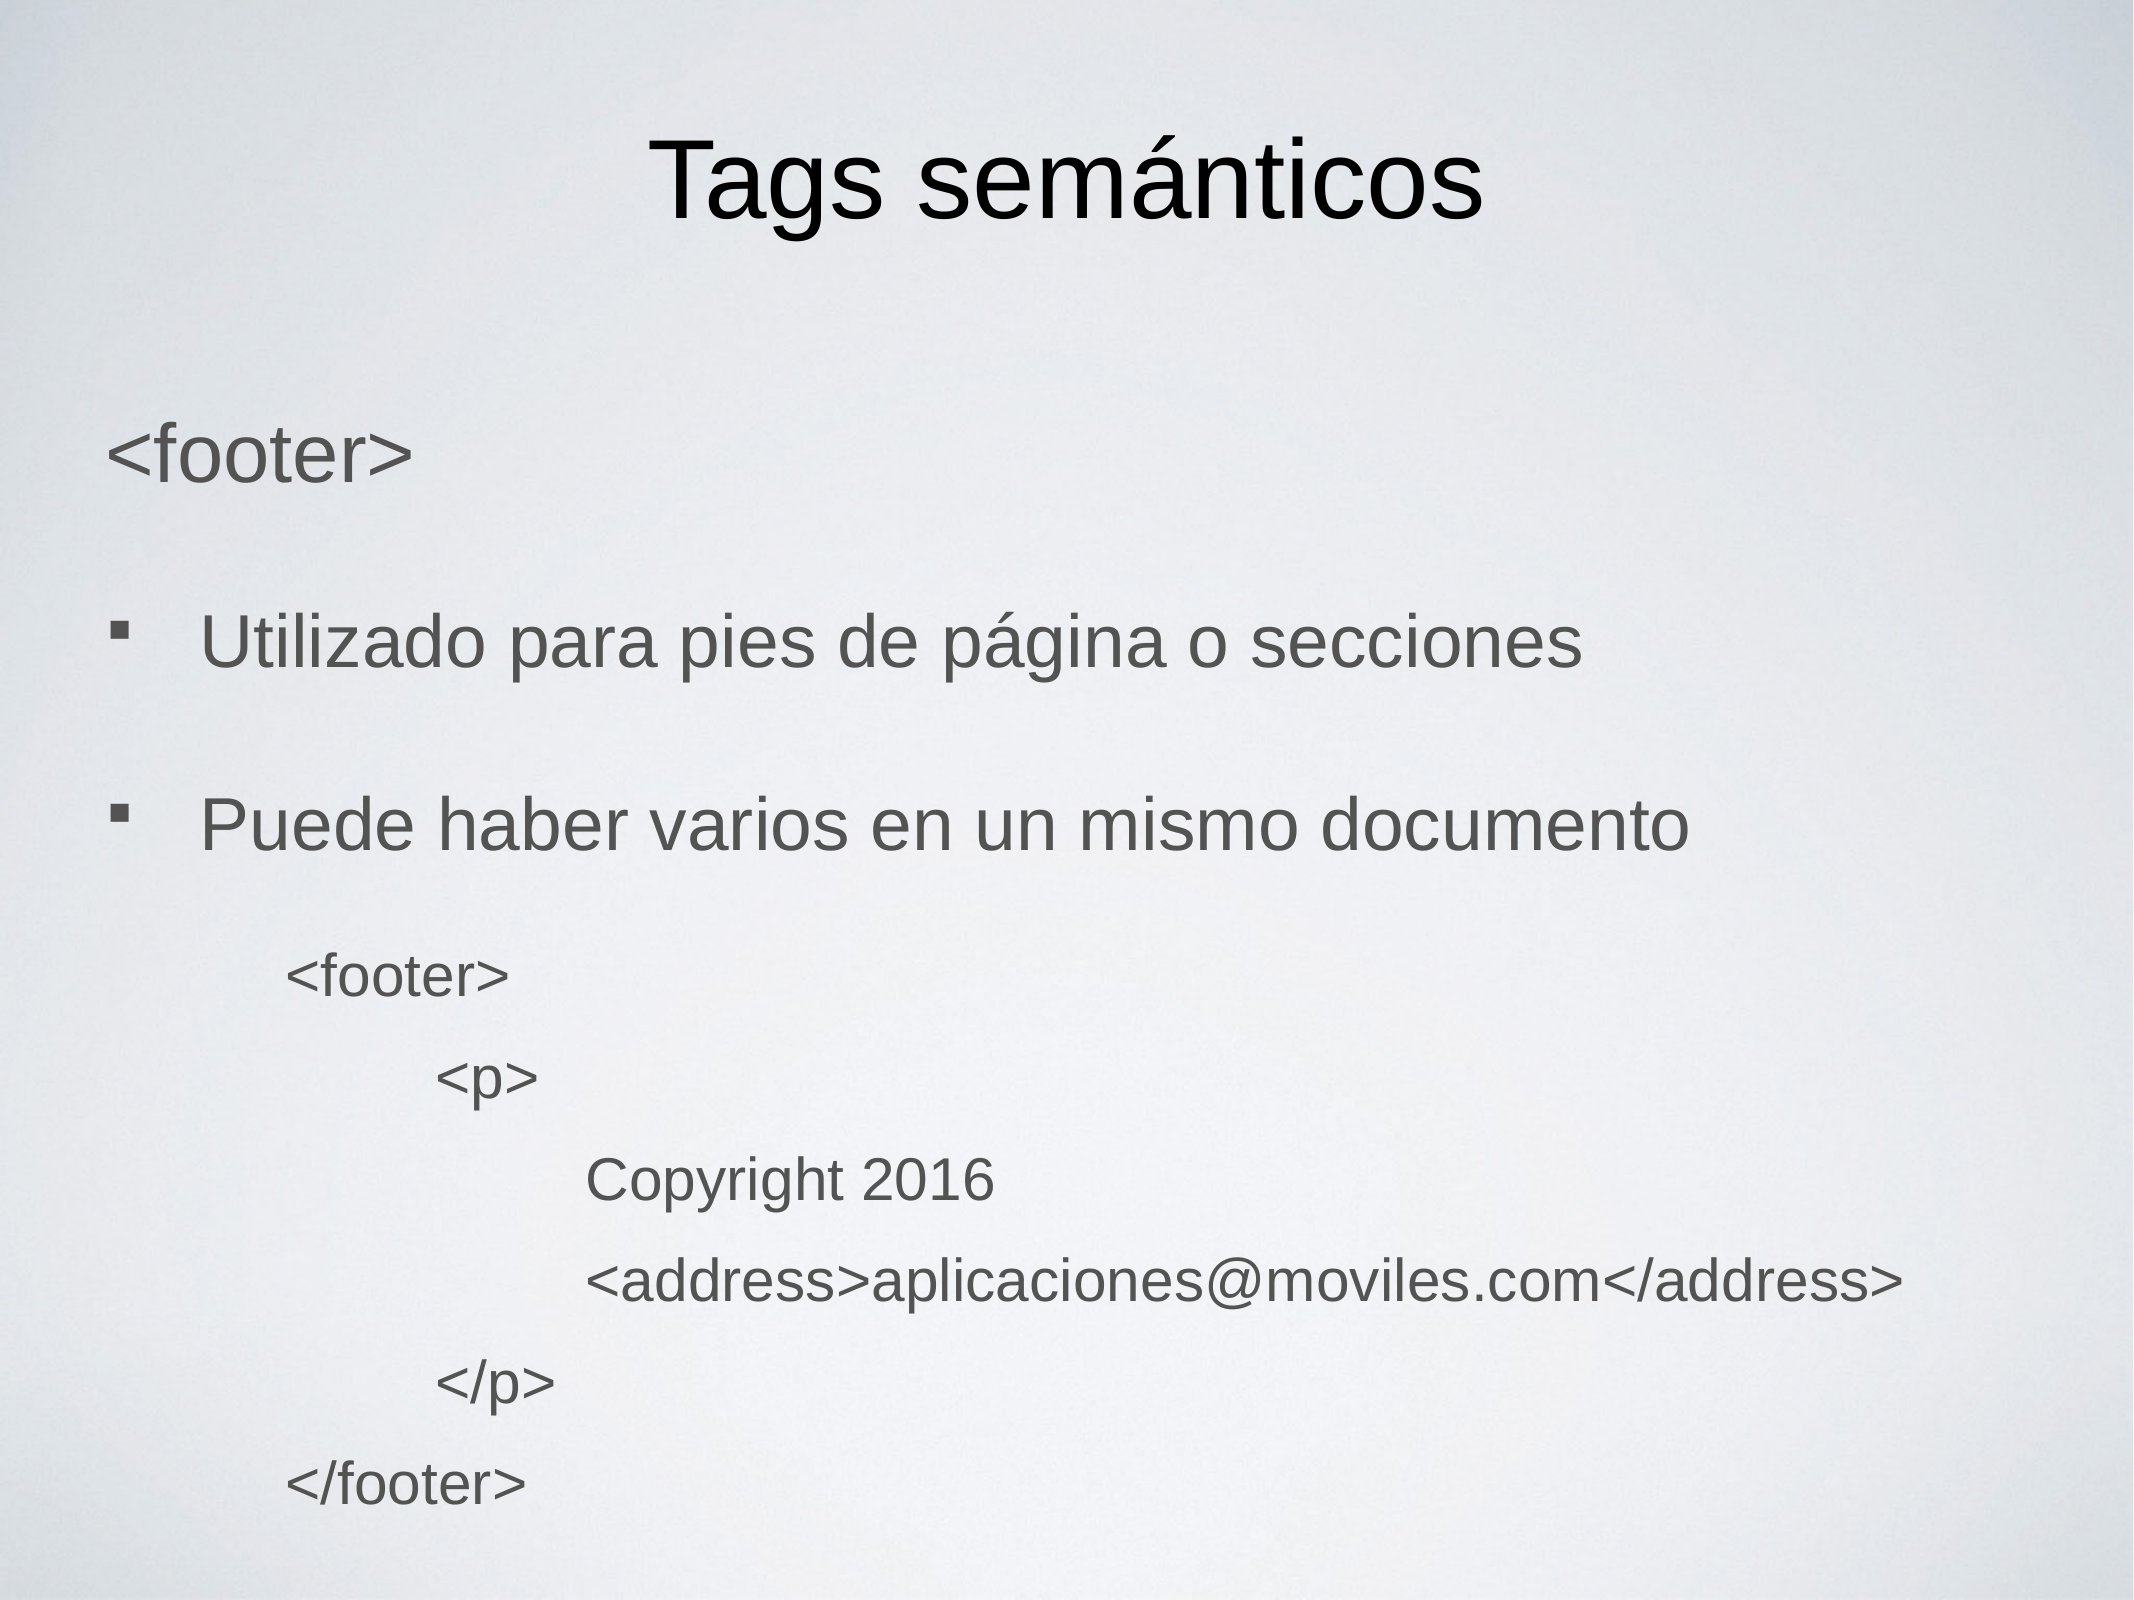

Tags semánticos
<footer>
Utilizado para pies de página o secciones
Puede haber varios en un mismo documento
<footer>
	<p>
		Copyright 2016
		<address>aplicaciones@moviles.com</address>
	</p>
</footer>